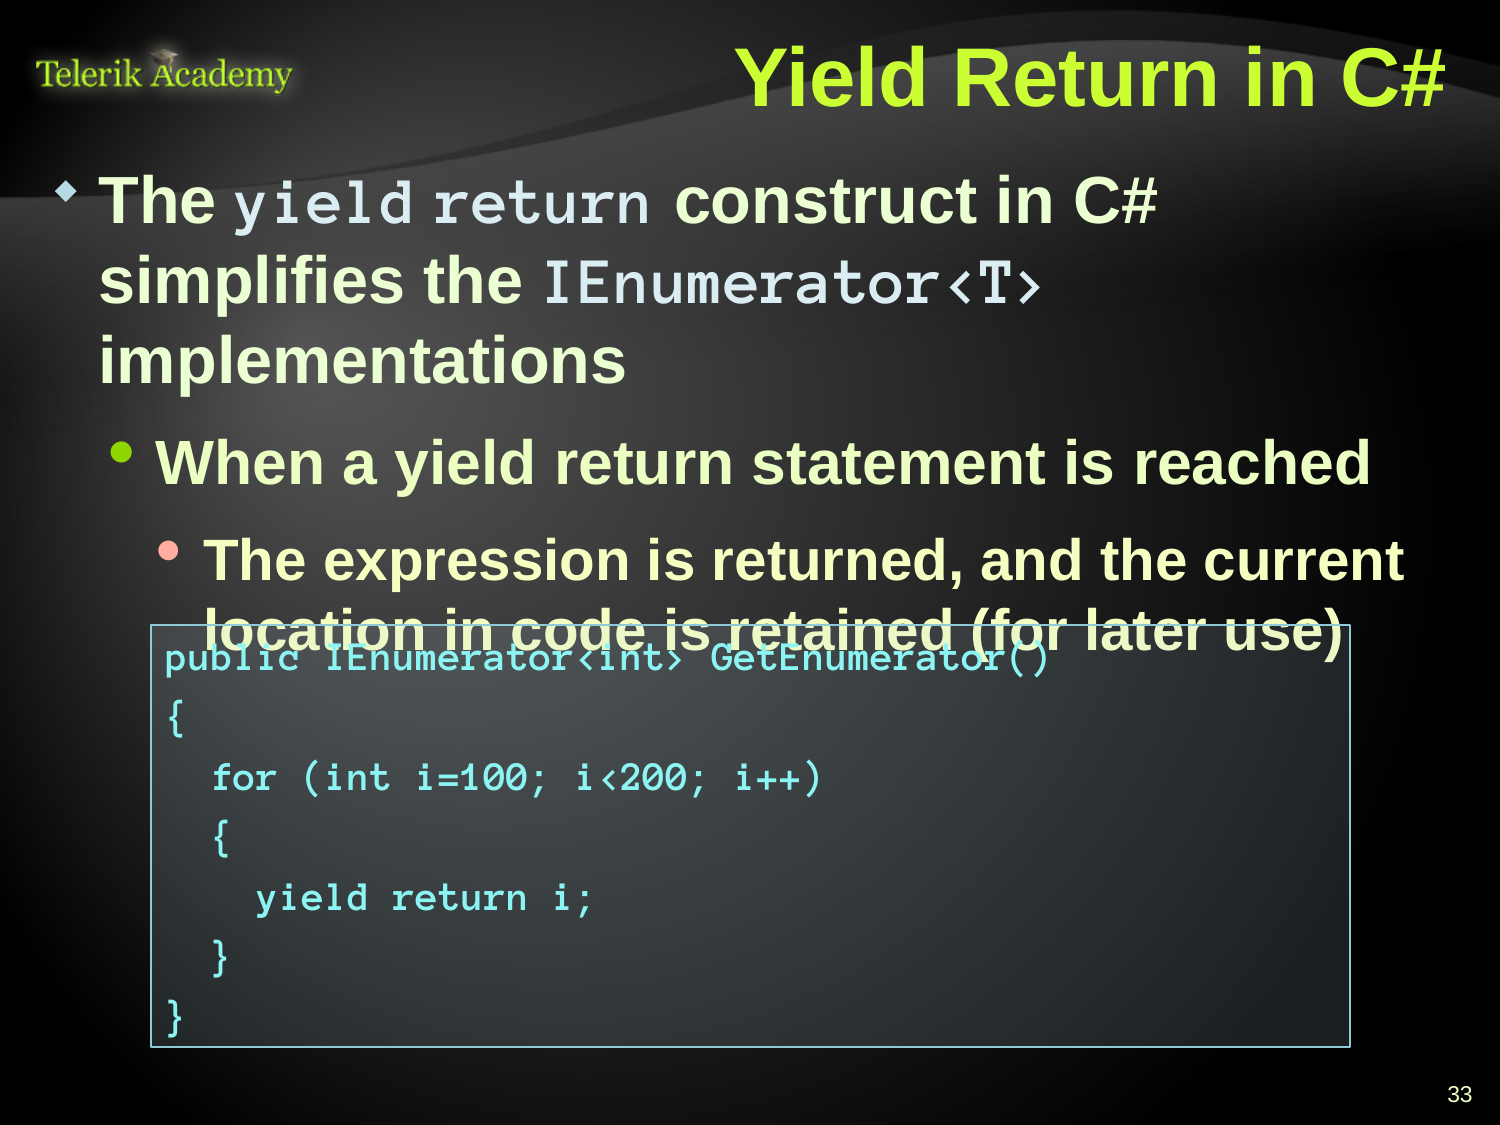

# Yield Return in C#
The yield return construct in C# simplifies the IEnumerator<T> implementations
When a yield return statement is reached
The expression is returned, and the current location in code is retained (for later use)
public IEnumerator<int> GetEnumerator()
{
  for (int i=100; i<200; i++)
  {
    yield return i;
  }
}
33